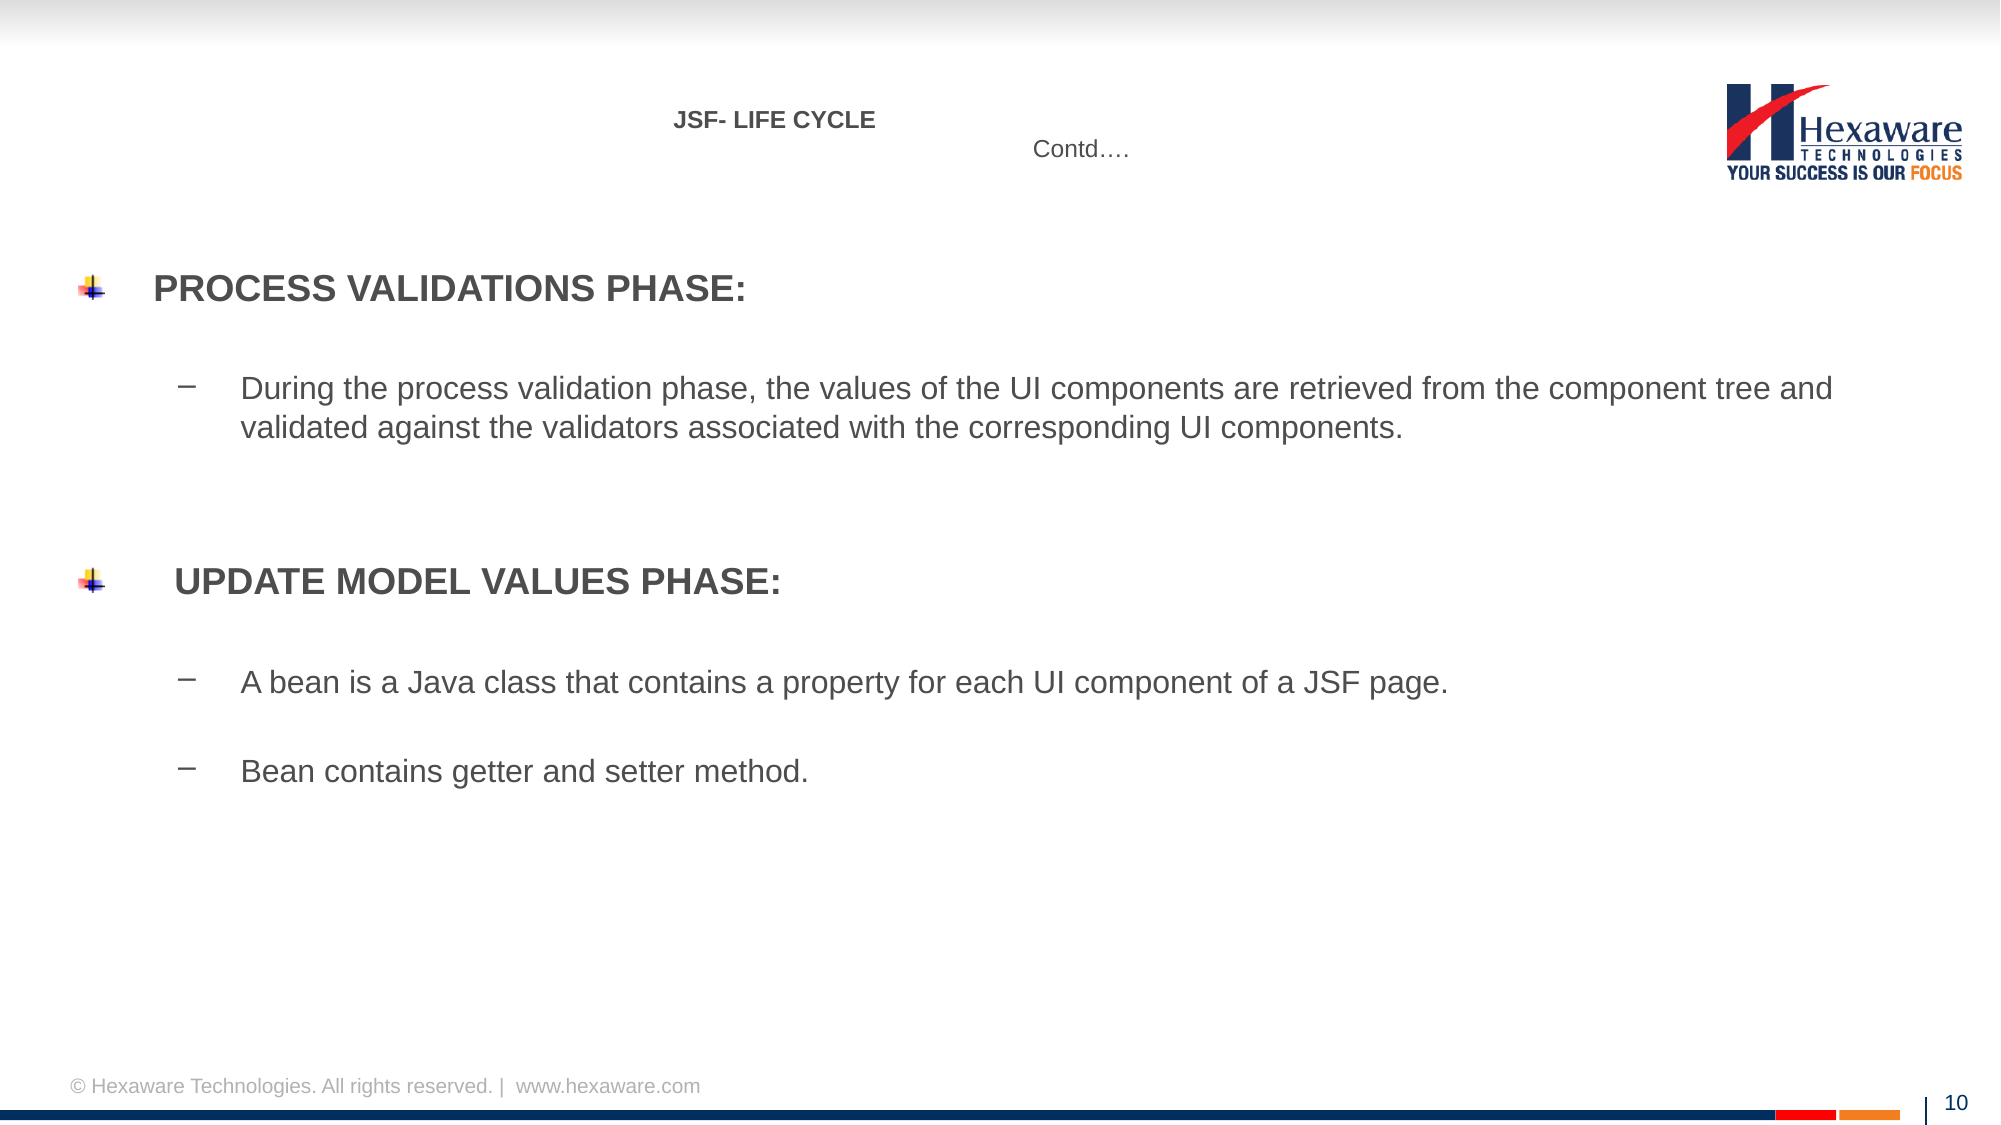

# JSF- LIFE CYCLE Contd….
PROCESS VALIDATIONS PHASE:

During the process validation phase, the values of the UI components are retrieved from the component tree and validated against the validators associated with the corresponding UI components.

  UPDATE MODEL VALUES PHASE:

A bean is a Java class that contains a property for each UI component of a JSF page.

Bean contains getter and setter method.